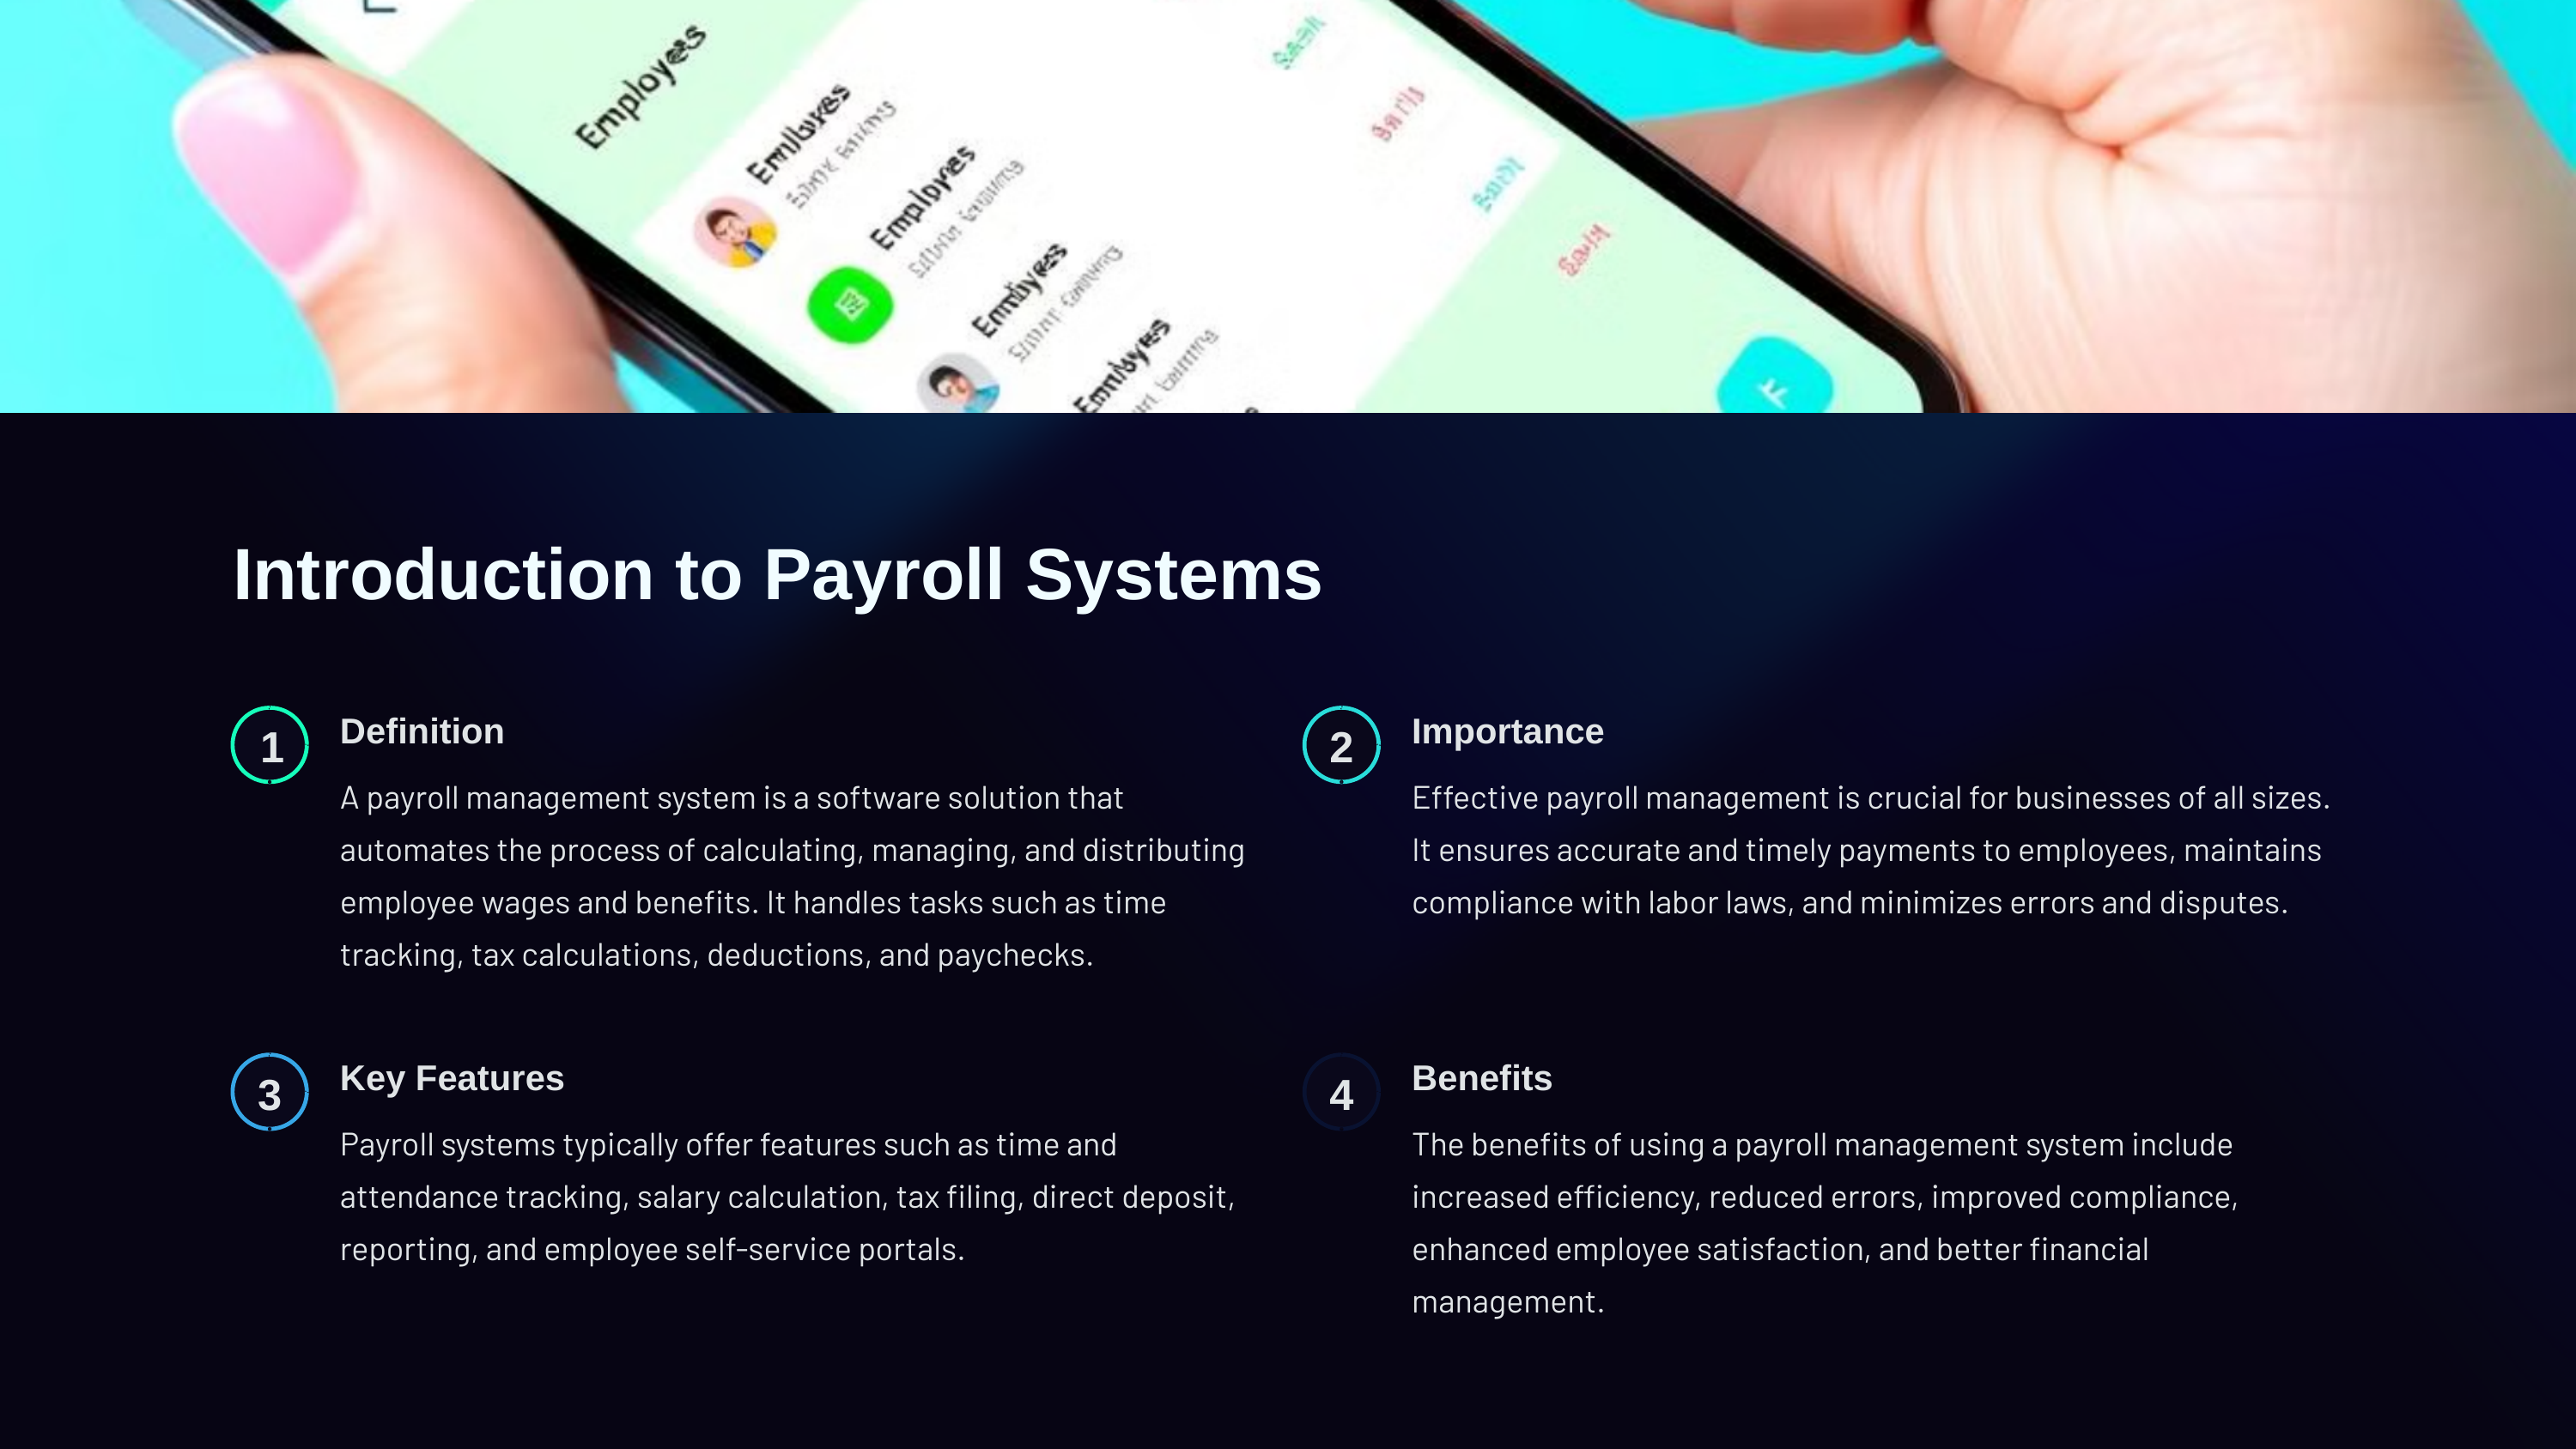

Introduction to Payroll Systems
Definition
Importance

1
2
A payroll management system is a software solution that automates the process of calculating, managing, and distributing employee wages and benefits. It handles tasks such as time tracking, tax calculations, deductions, and paychecks.
Effective payroll management is crucial for businesses of all sizes. It ensures accurate and timely payments to employees, maintains compliance with labor laws, and minimizes errors and disputes.
Key Features
Benefits

3
4
Payroll systems typically offer features such as time and attendance tracking, salary calculation, tax filing, direct deposit, reporting, and employee self-service portals.
The benefits of using a payroll management system include increased efficiency, reduced errors, improved compliance, enhanced employee satisfaction, and better financial management.